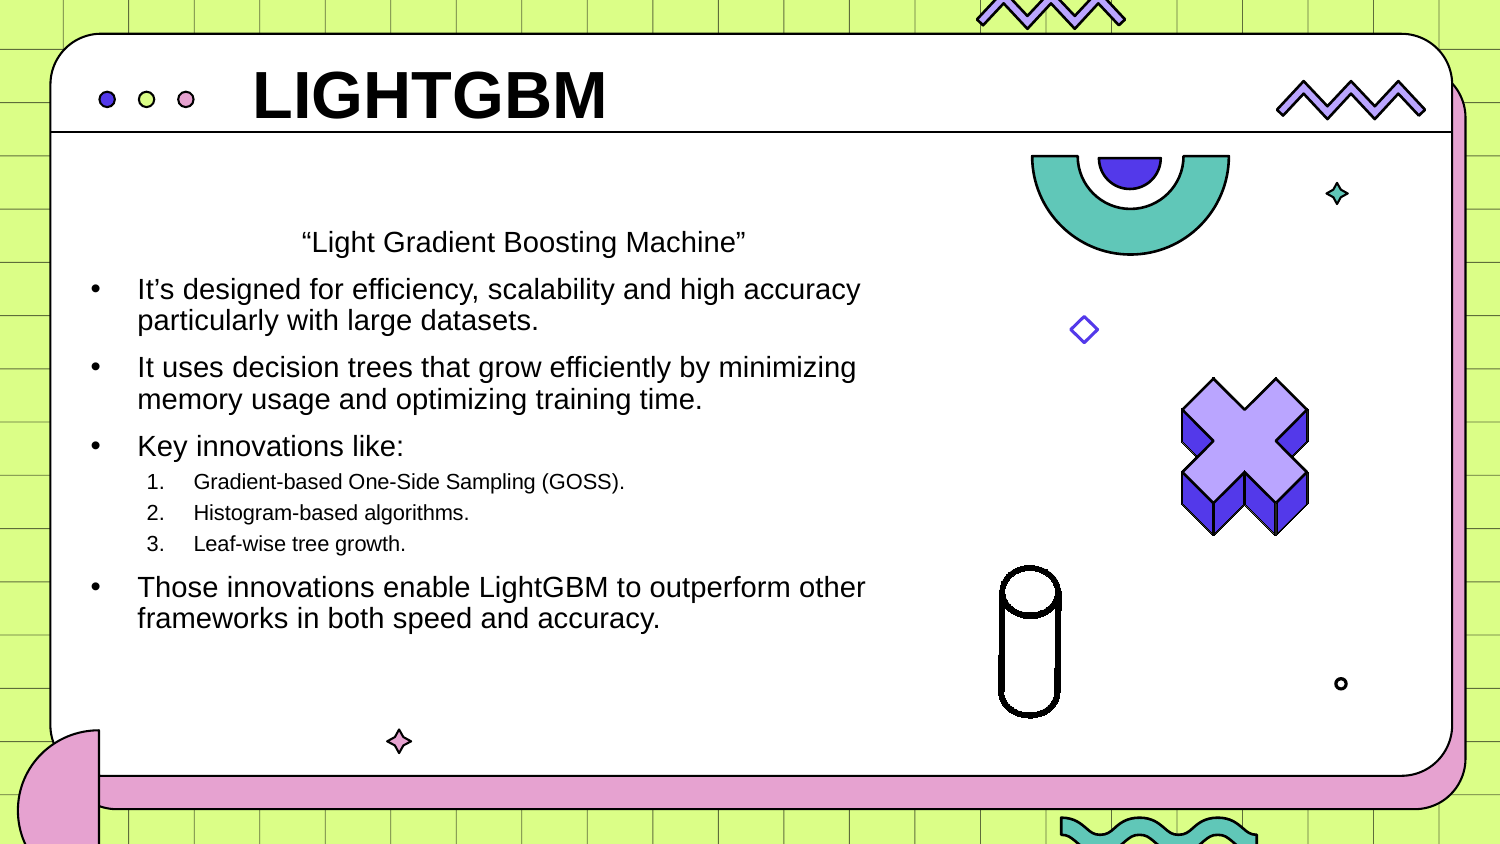

LIGHTGBM

“Light Gradient Boosting Machine”
It’s designed for efficiency, scalability and high accuracy particularly with large datasets.
It uses decision trees that grow efficiently by minimizing memory usage and optimizing training time.
Key innovations like:
Gradient-based One-Side Sampling (GOSS).
Histogram-based algorithms.
Leaf-wise tree growth.
Those innovations enable LightGBM to outperform other frameworks in both speed and accuracy.